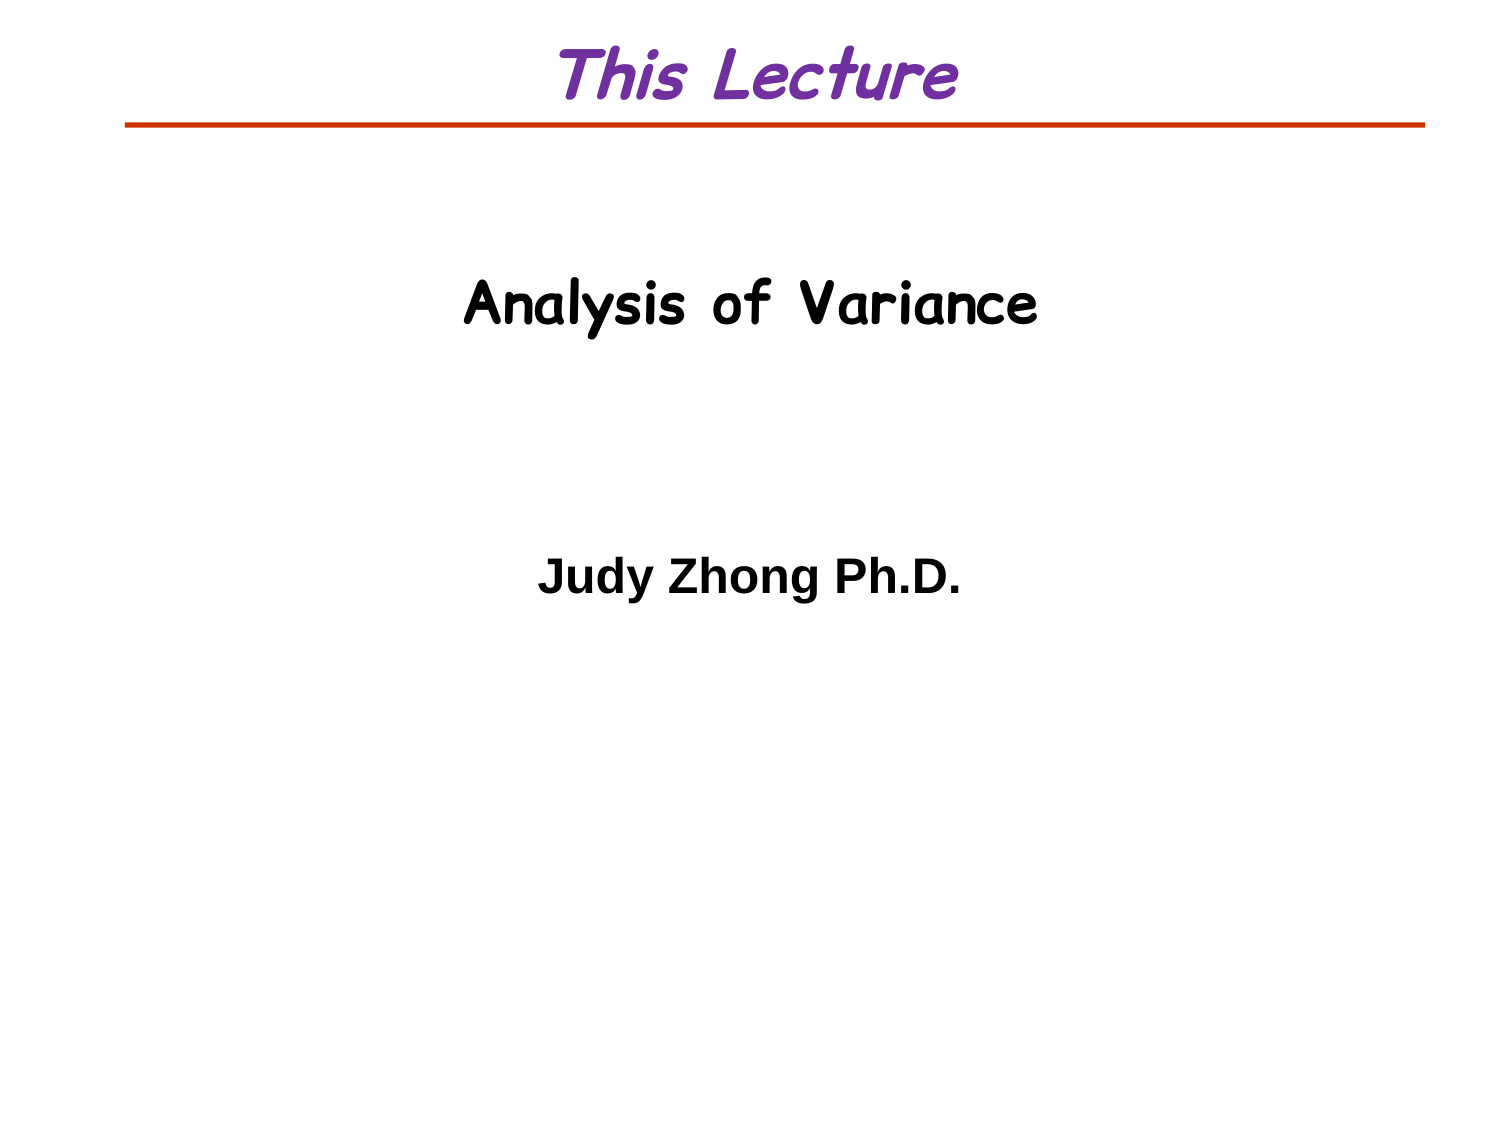

This Lecture

Analysis of Variance
Judy Zhong Ph.D.